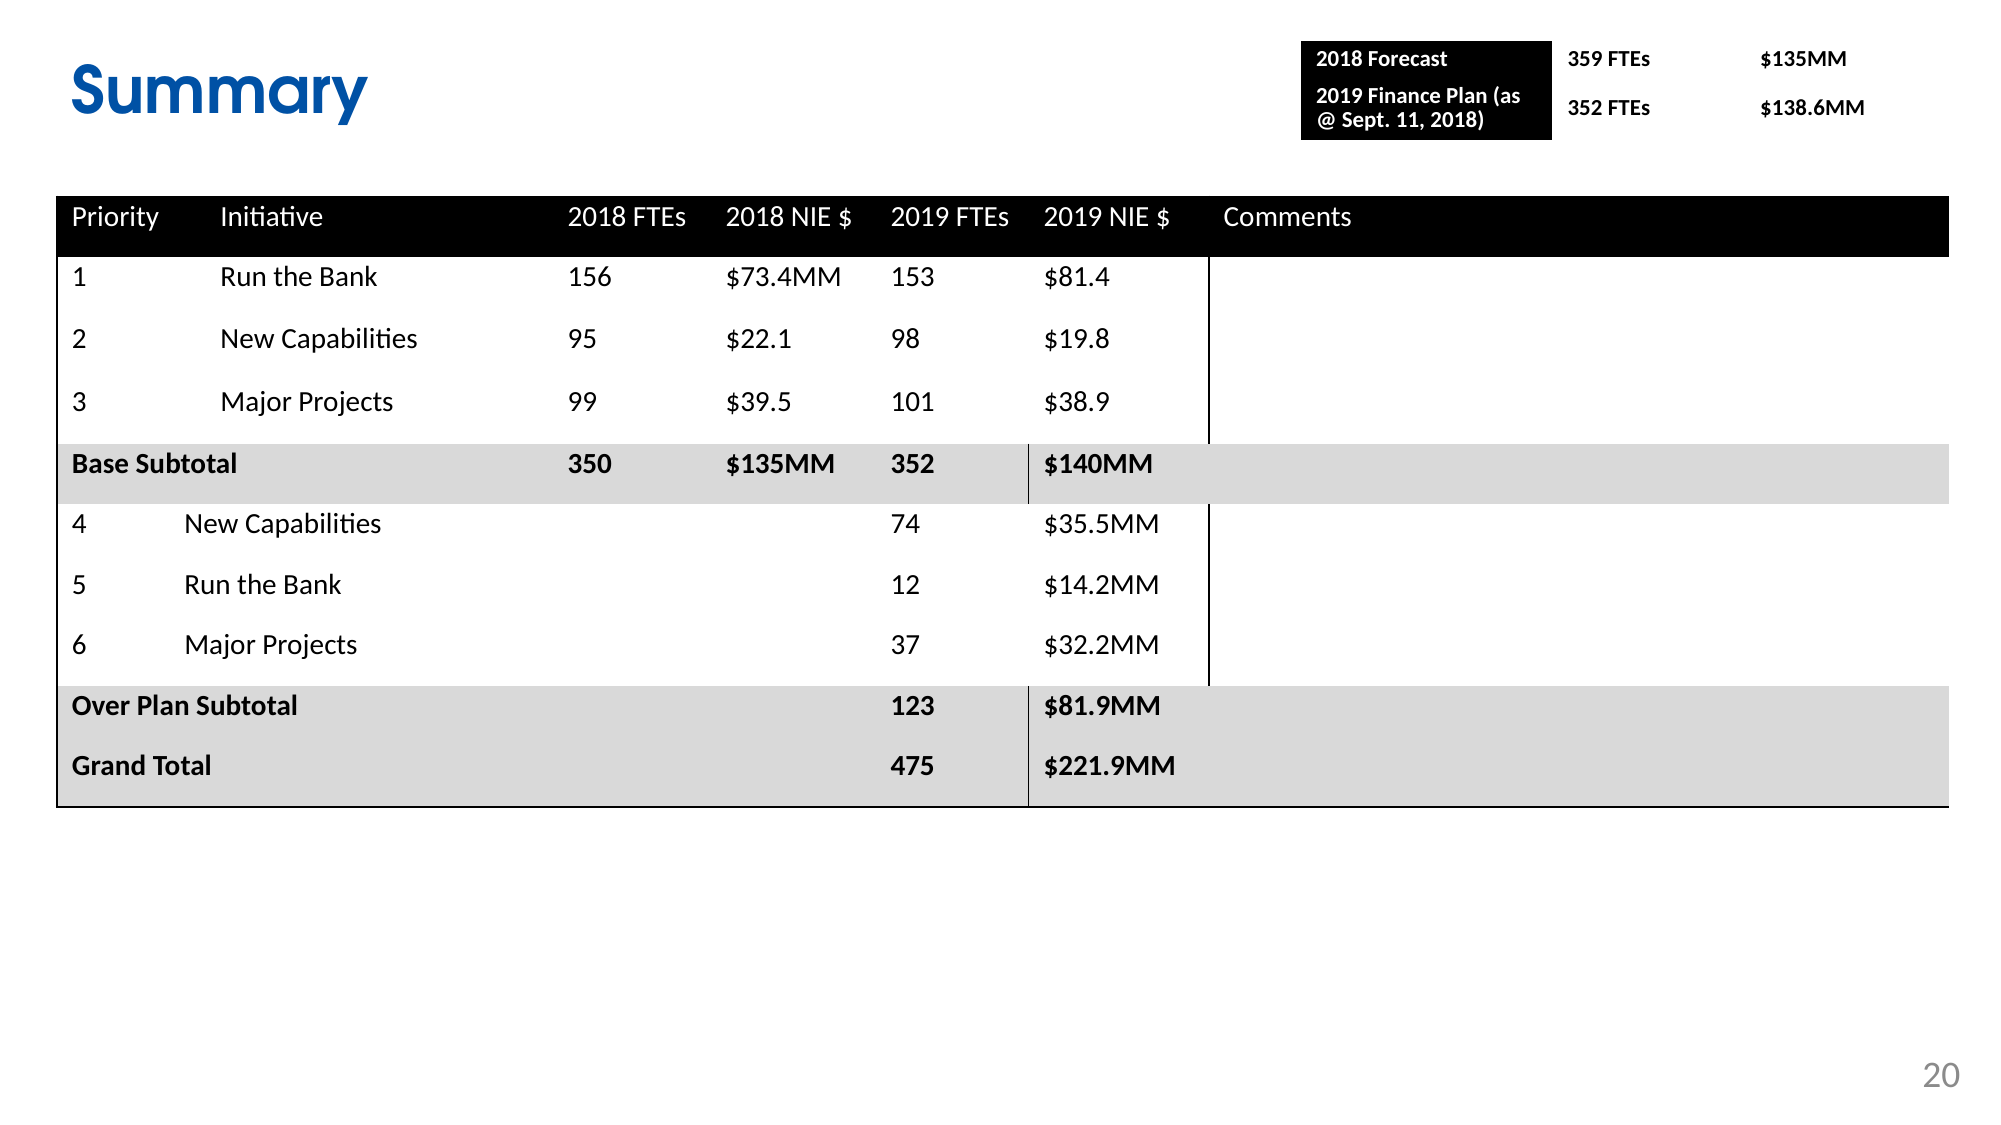

| 2018 Forecast | 359 FTEs | $135MM |
| --- | --- | --- |
| 2019 Finance Plan (as @ Sept. 11, 2018) | 352 FTEs | $138.6MM |
# Summary
| Priority |  | Initiative | 2018 FTEs | 2018 NIE $ | 2019 FTEs | 2019 NIE $ | Comments |
| --- | --- | --- | --- | --- | --- | --- | --- |
| 1 |  | Run the Bank | 156 | $73.4MM | 153 | $81.4 |  |
| 2 |  | New Capabilities | 95 | $22.1 | 98 | $19.8 |  |
| 3 |  | Major Projects | 99 | $39.5 | 101 | $38.9 |  |
| Base Subtotal |  |  | 350 | $135MM | 352 | $140MM |  |
| 4 | New Capabilities |  |  |  | 74 | $35.5MM |  |
| 5 | Run the Bank |  |  |  | 12 | $14.2MM |  |
| 6 | Major Projects |  |  |  | 37 | $32.2MM |  |
| Over Plan Subtotal |  |  |  |  | 123 | $81.9MM |  |
| Grand Total |  |  |  |  | 475 | $221.9MM |  |
20